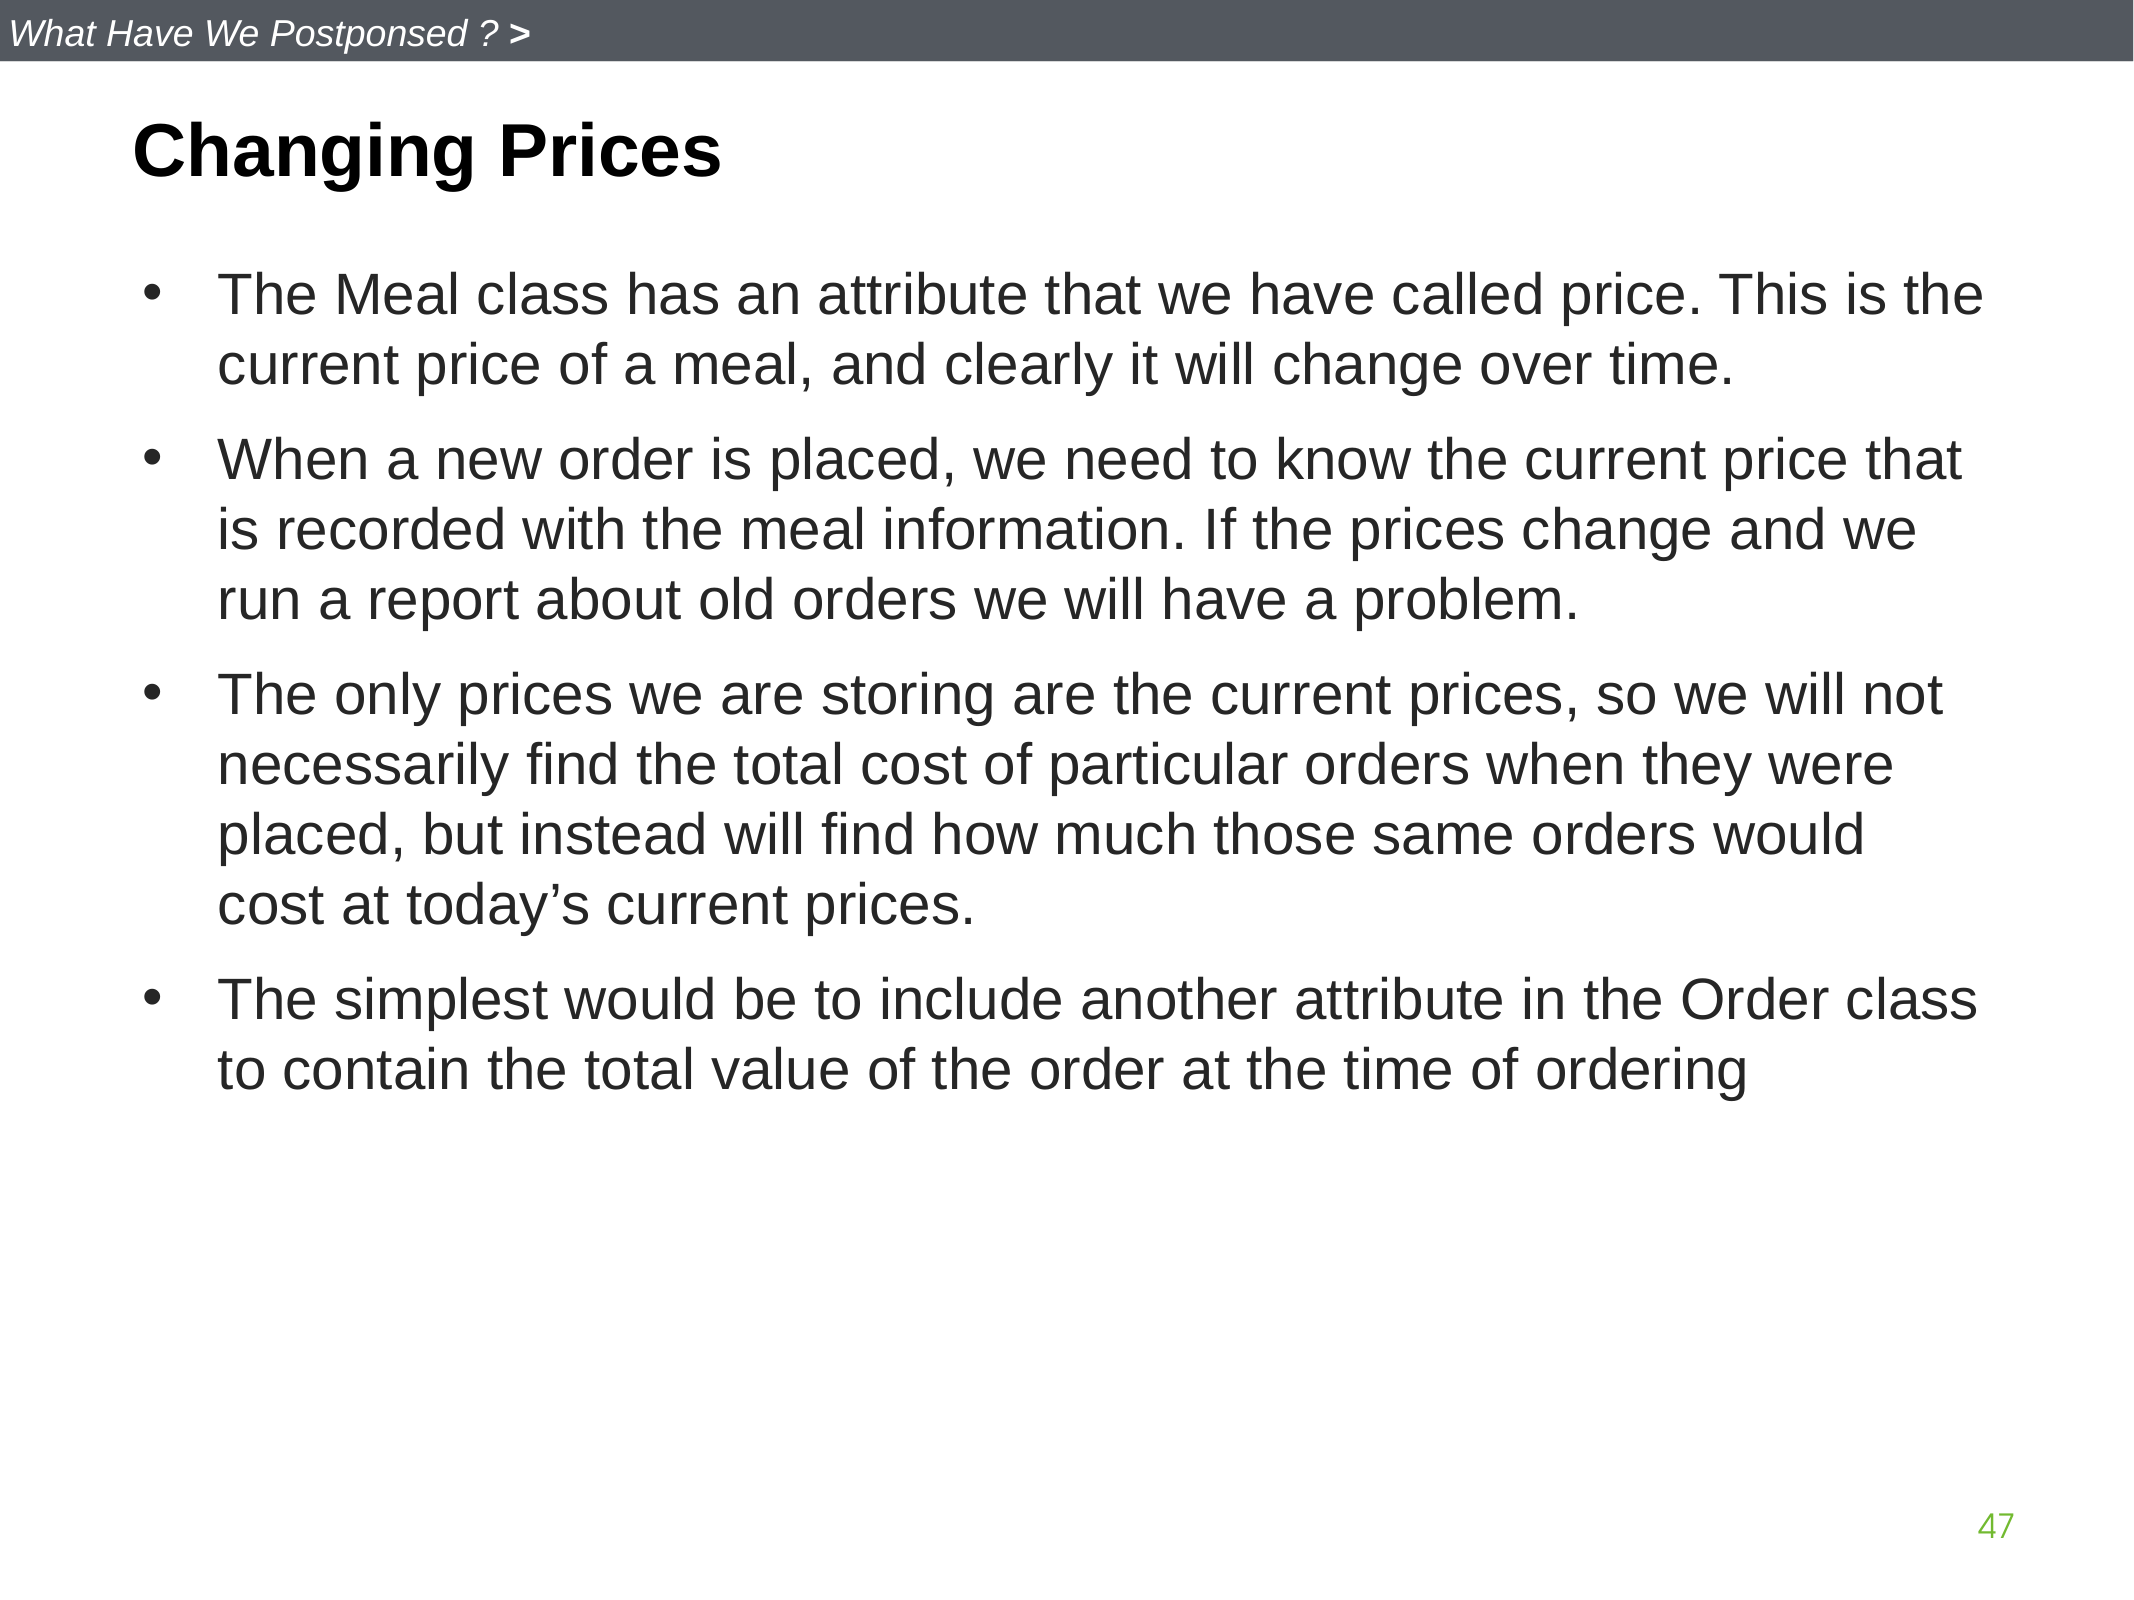

What Have We Postponsed ? >
Changing Prices
The Meal class has an attribute that we have called price. This is the current price of a meal, and clearly it will change over time.
When a new order is placed, we need to know the current price that is recorded with the meal information. If the prices change and we run a report about old orders we will have a problem.
The only prices we are storing are the current prices, so we will not necessarily find the total cost of particular orders when they were placed, but instead will find how much those same orders would cost at today’s current prices.
The simplest would be to include another attribute in the Order class to contain the total value of the order at the time of ordering
47